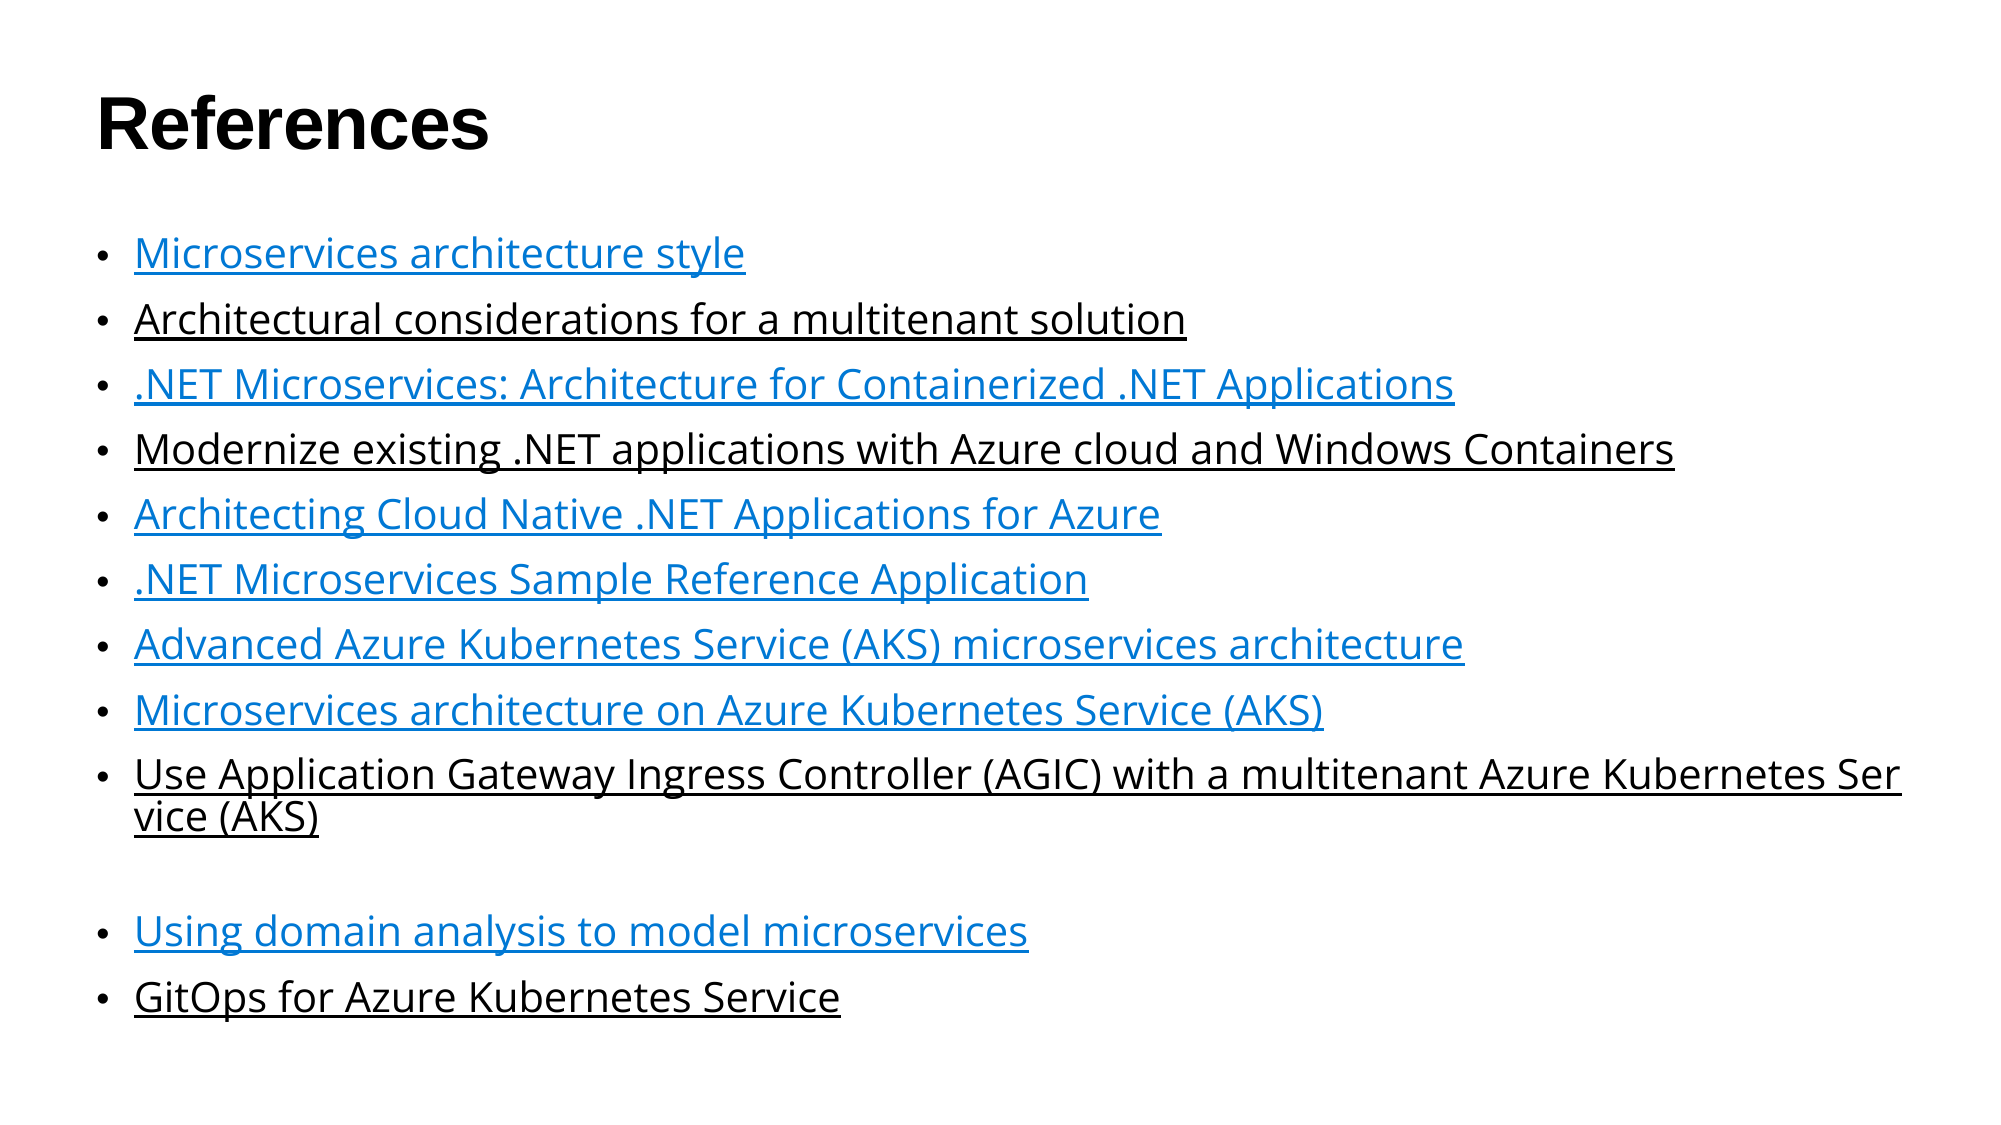

# References
Microservices architecture style
Architectural considerations for a multitenant solution
.NET Microservices: Architecture for Containerized .NET Applications
Modernize existing .NET applications with Azure cloud and Windows Containers
Architecting Cloud Native .NET Applications for Azure
.NET Microservices Sample Reference Application
Advanced Azure Kubernetes Service (AKS) microservices architecture
Microservices architecture on Azure Kubernetes Service (AKS)
Use Application Gateway Ingress Controller (AGIC) with a multitenant Azure Kubernetes Service (AKS)
Using domain analysis to model microservices
GitOps for Azure Kubernetes Service